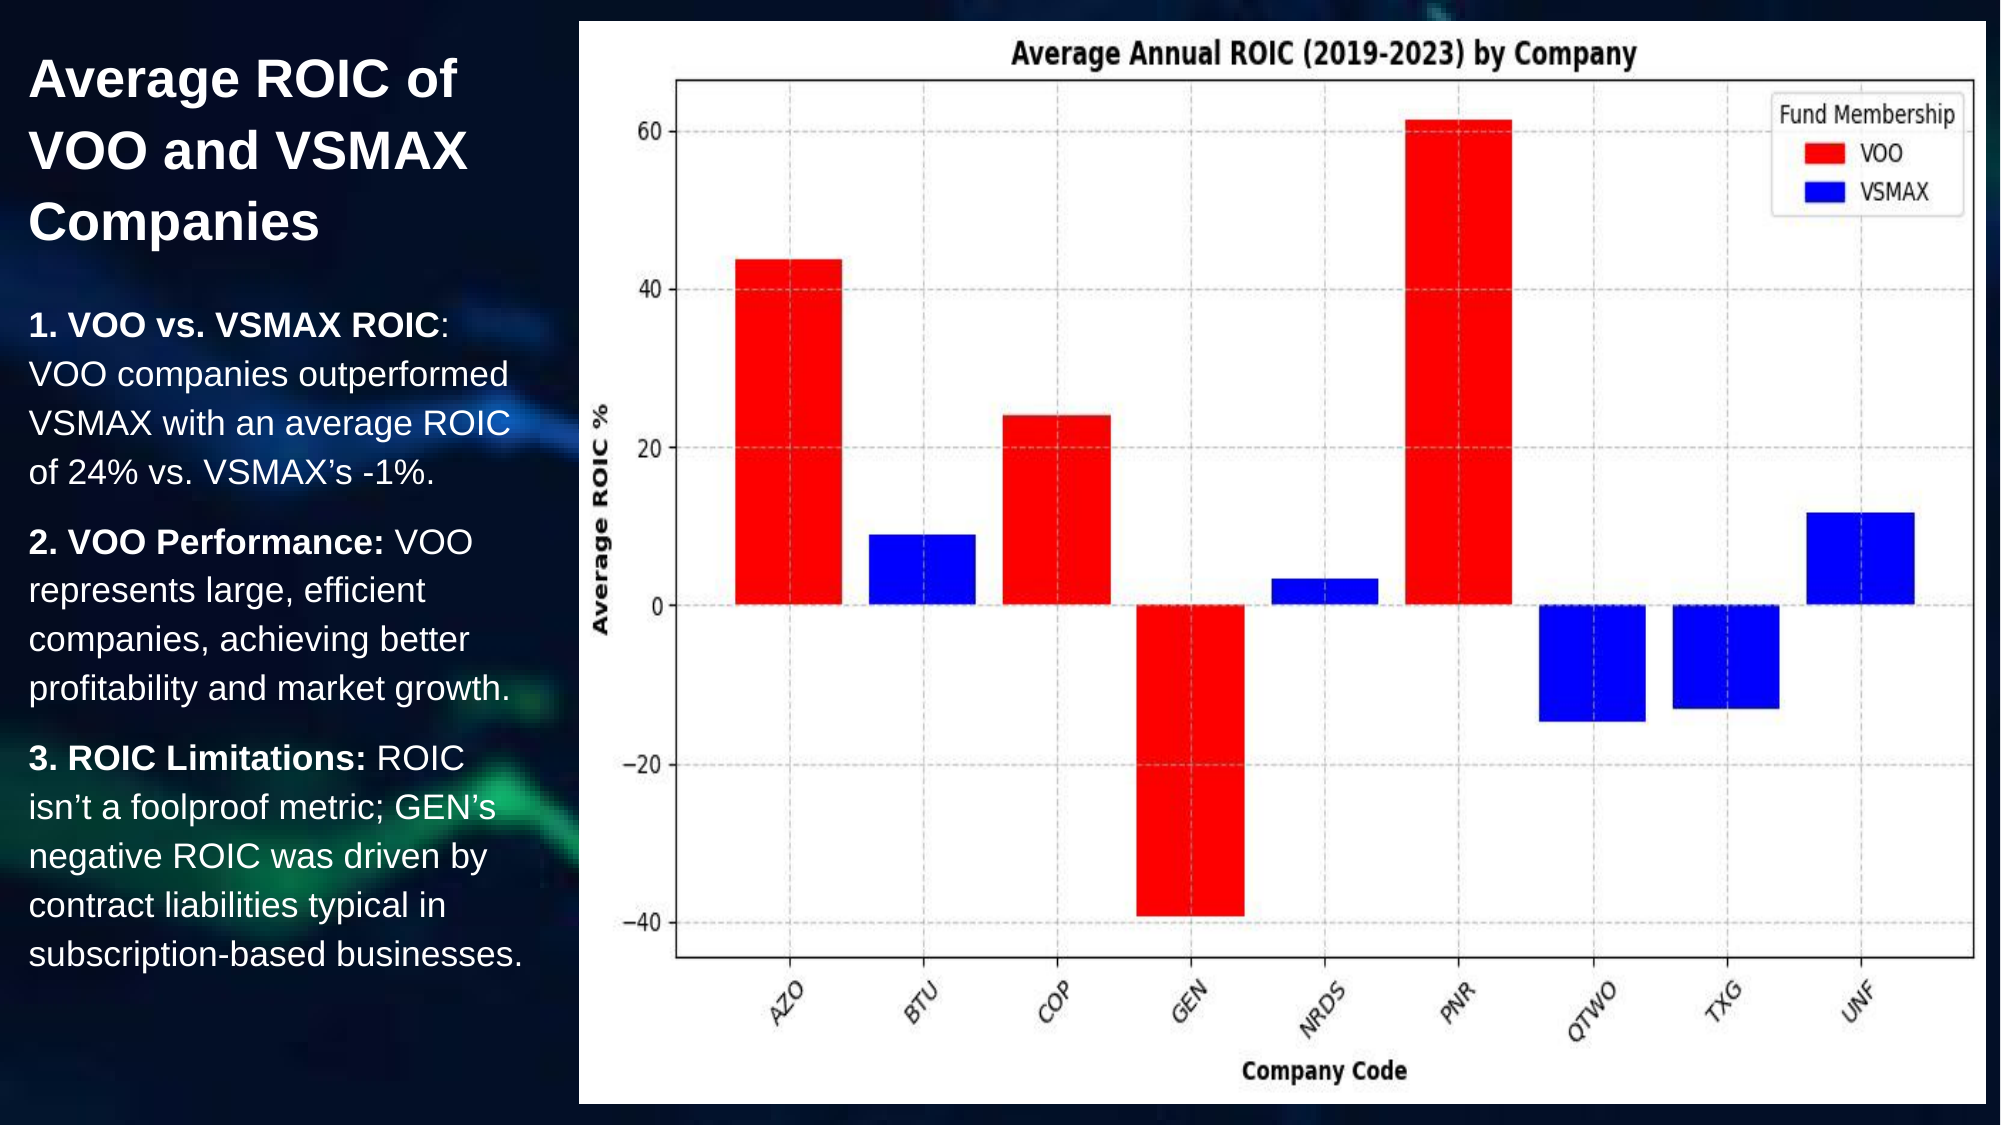

Average ROIC of VOO and VSMAX Companies

1. VOO vs. VSMAX ROIC: VOO companies outperformed VSMAX with an average ROIC of 24% vs. VSMAX’s -1%.
2. VOO Performance: VOO represents large, efficient companies, achieving better profitability and market growth.
3. ROIC Limitations: ROIC isn’t a foolproof metric; GEN’s negative ROIC was driven by contract liabilities typical in subscription-based businesses.